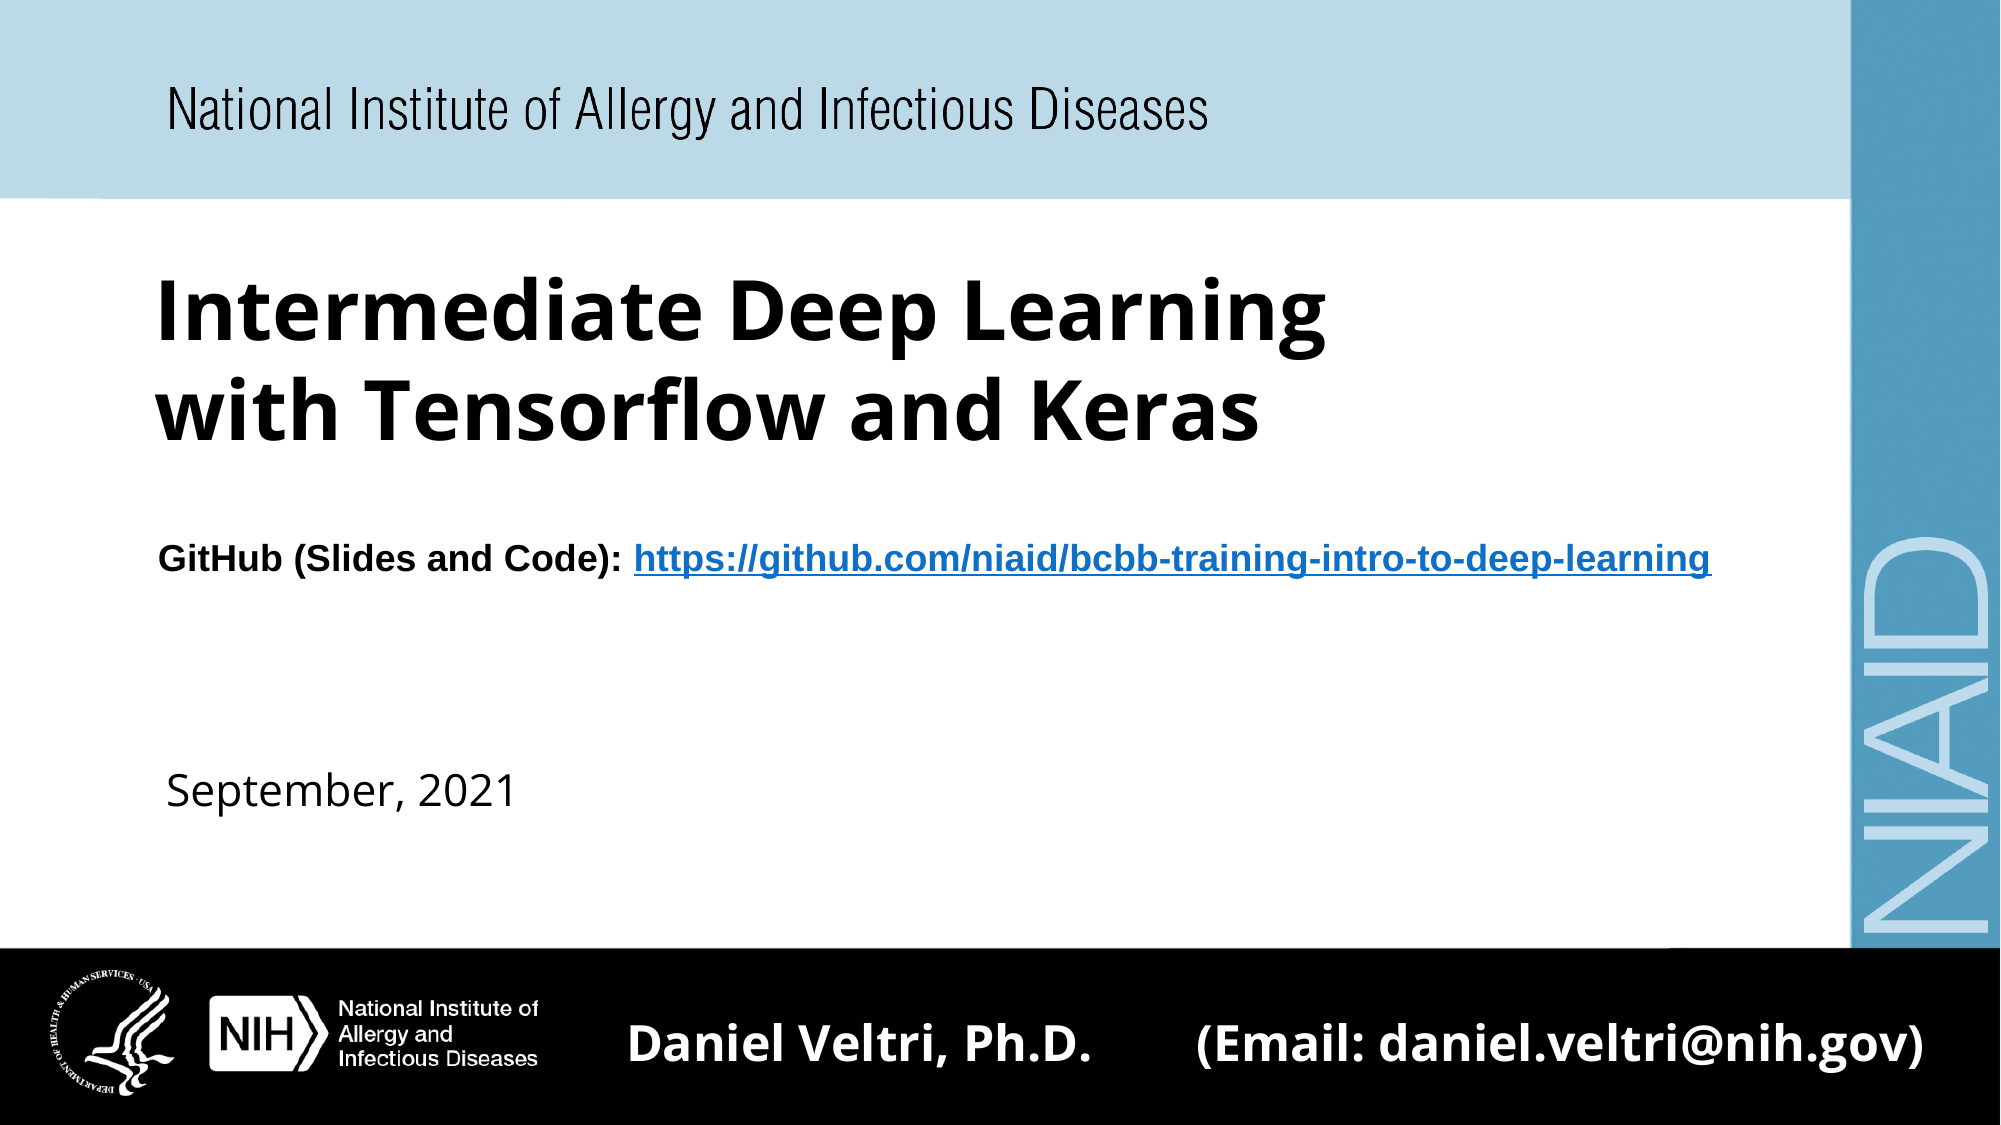

# Intermediate Deep Learning with Tensorflow and Keras
GitHub (Slides and Code): https://github.com/niaid/bcbb-training-intro-to-deep-learning

September, 2021
Daniel Veltri, Ph.D.        (Email: daniel.veltri@nih.gov)